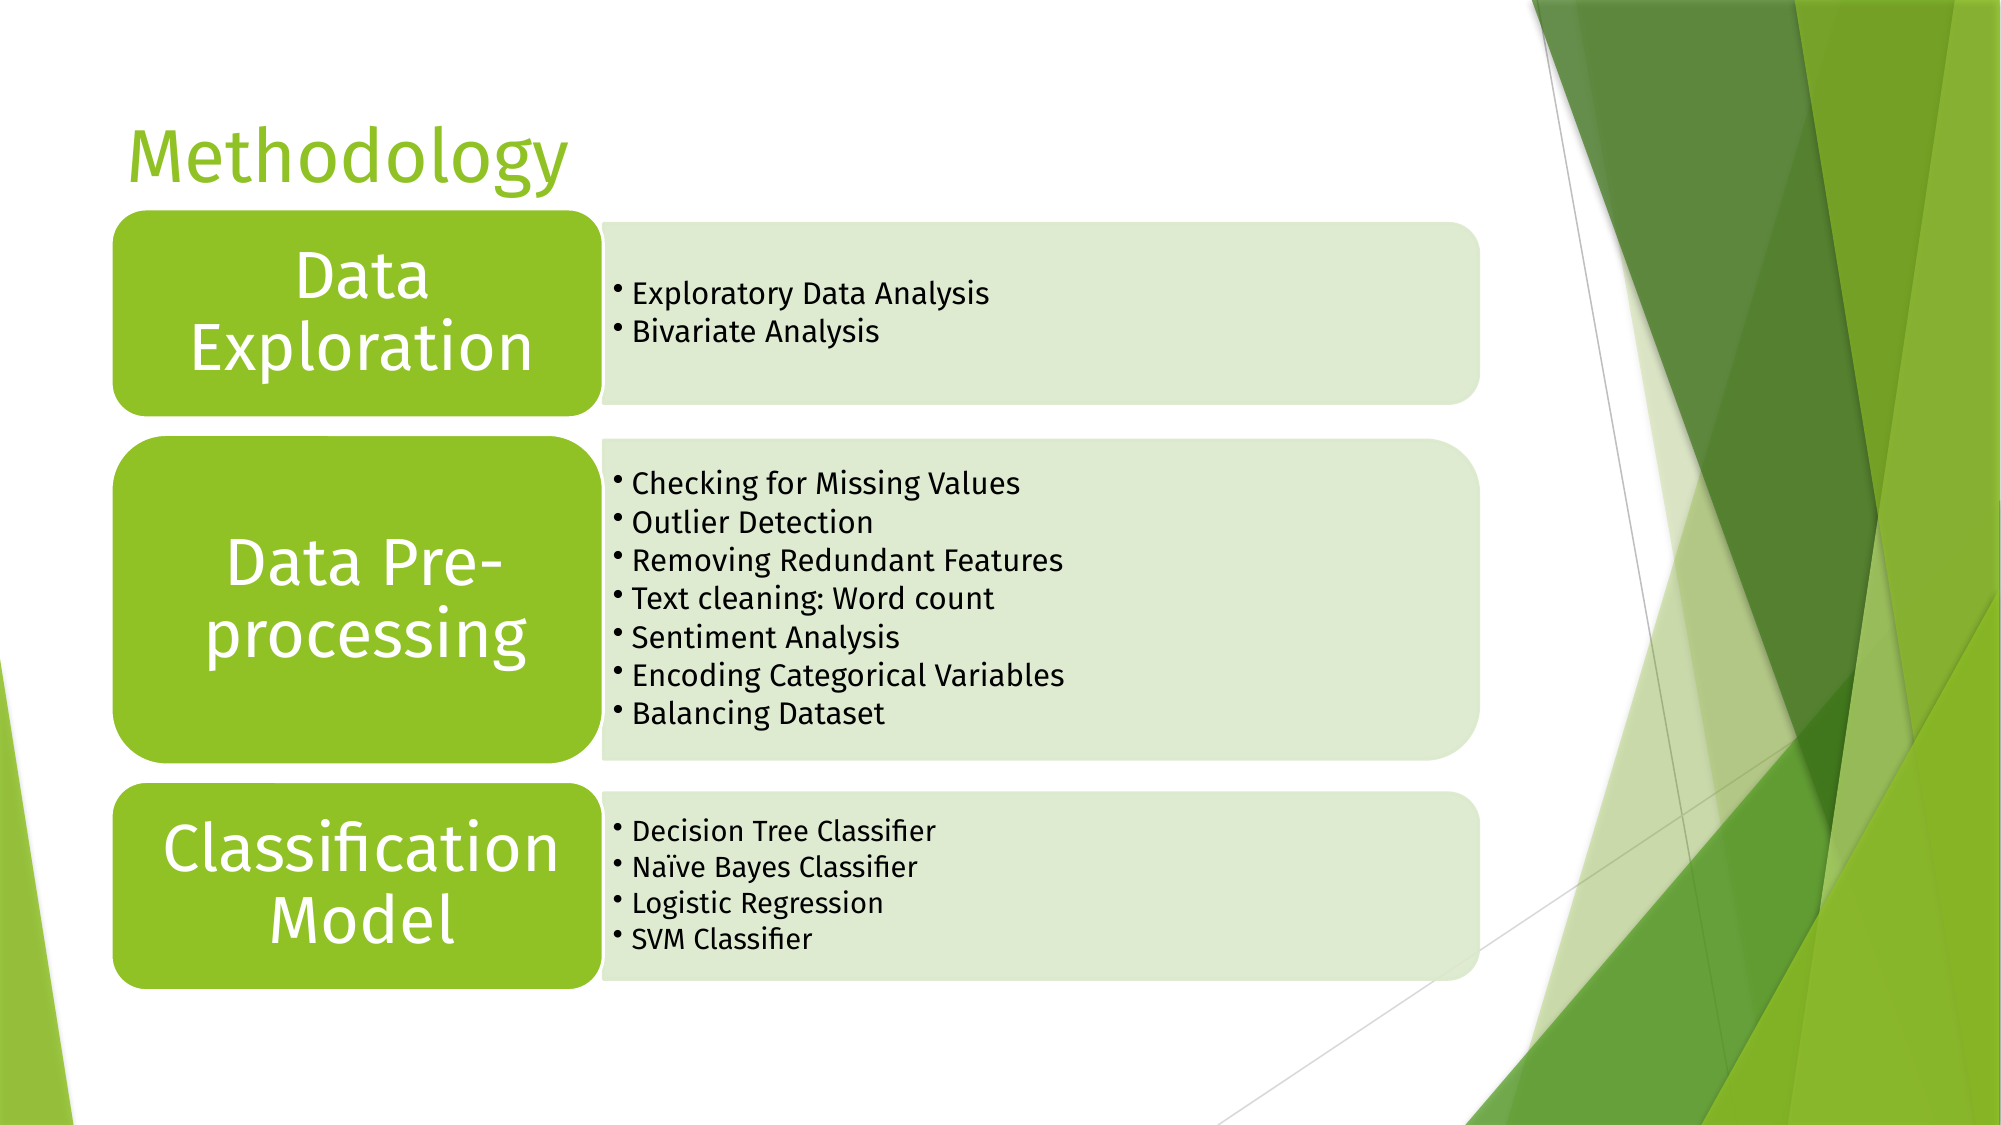

# Methodology
Exploratory Data Analysis
Bivariate Analysis
Data Exploration
Checking for Missing Values
Outlier Detection
Removing Redundant Features
Text cleaning: Word count
Sentiment Analysis
Encoding Categorical Variables
Balancing Dataset
Data Pre-processing
Decision Tree Classifier
Naïve Bayes Classifier
Logistic Regression
SVM Classifier
Classification Model